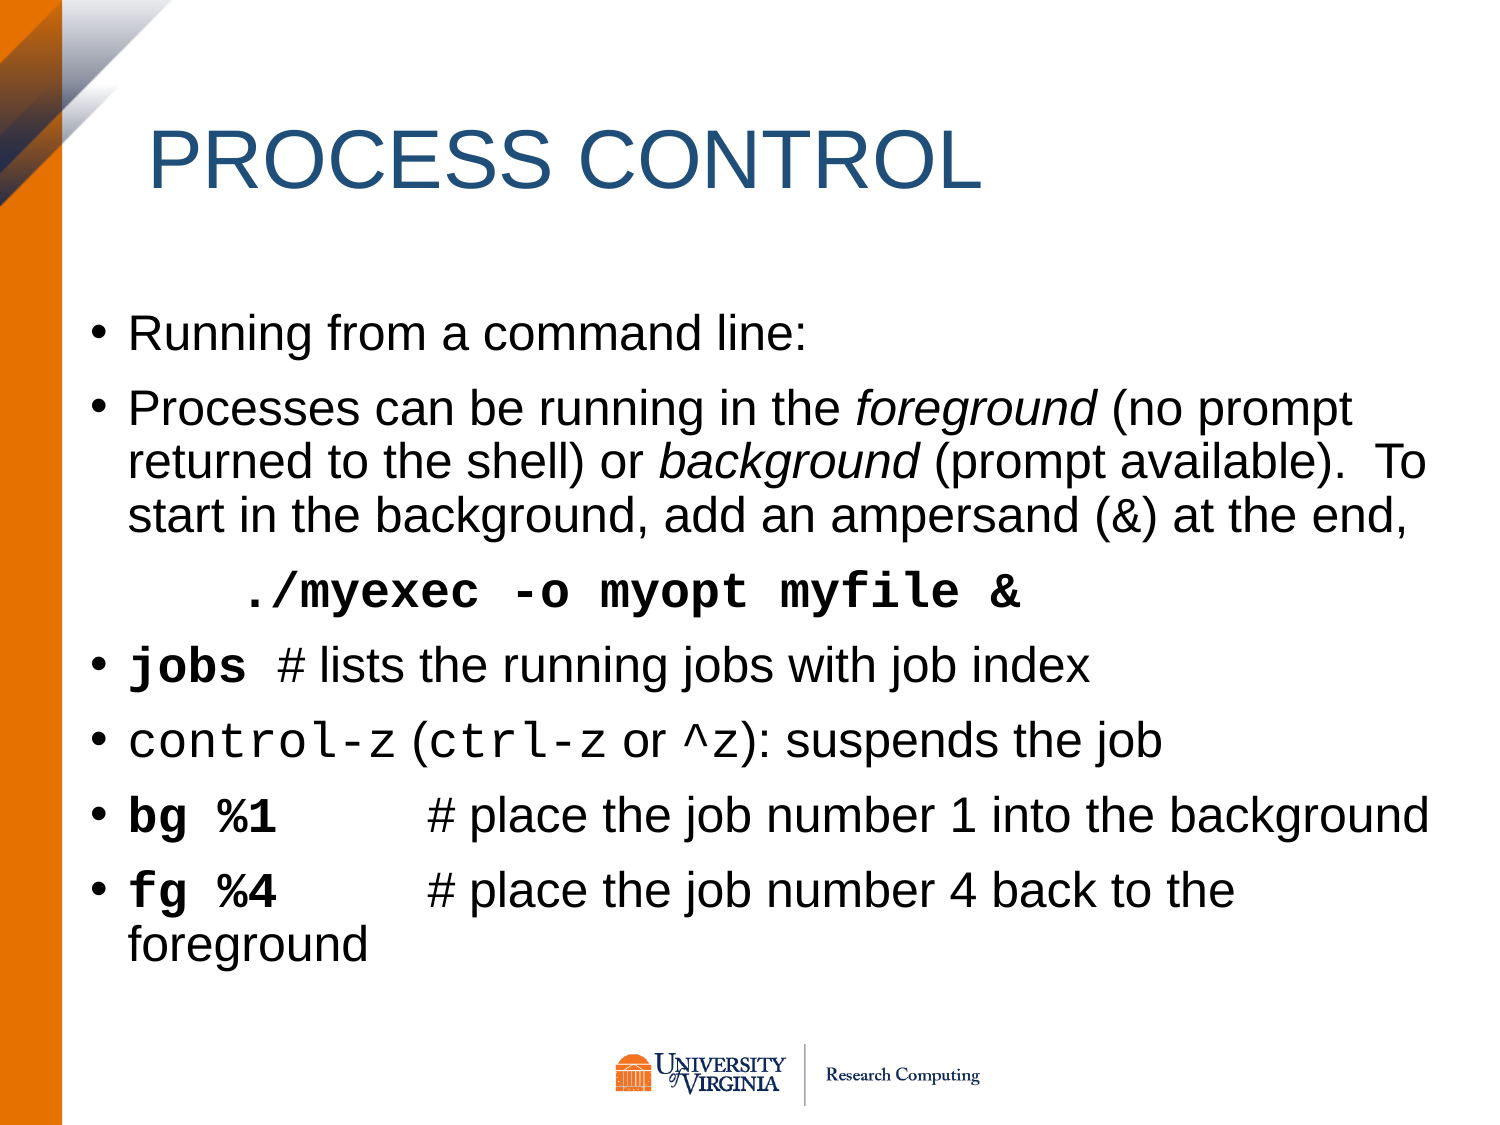

# Process Control
Running from a command line:
Processes can be running in the foreground (no prompt returned to the shell) or background (prompt available).  To start in the background, add an ampersand (&) at the end,
	./myexec -o myopt myfile &
jobs	# lists the running jobs with job index
control-z (ctrl-z or ^z): suspends the job
bg %1	# place the job number 1 into the background
fg %4	# place the job number 4 back to the foreground